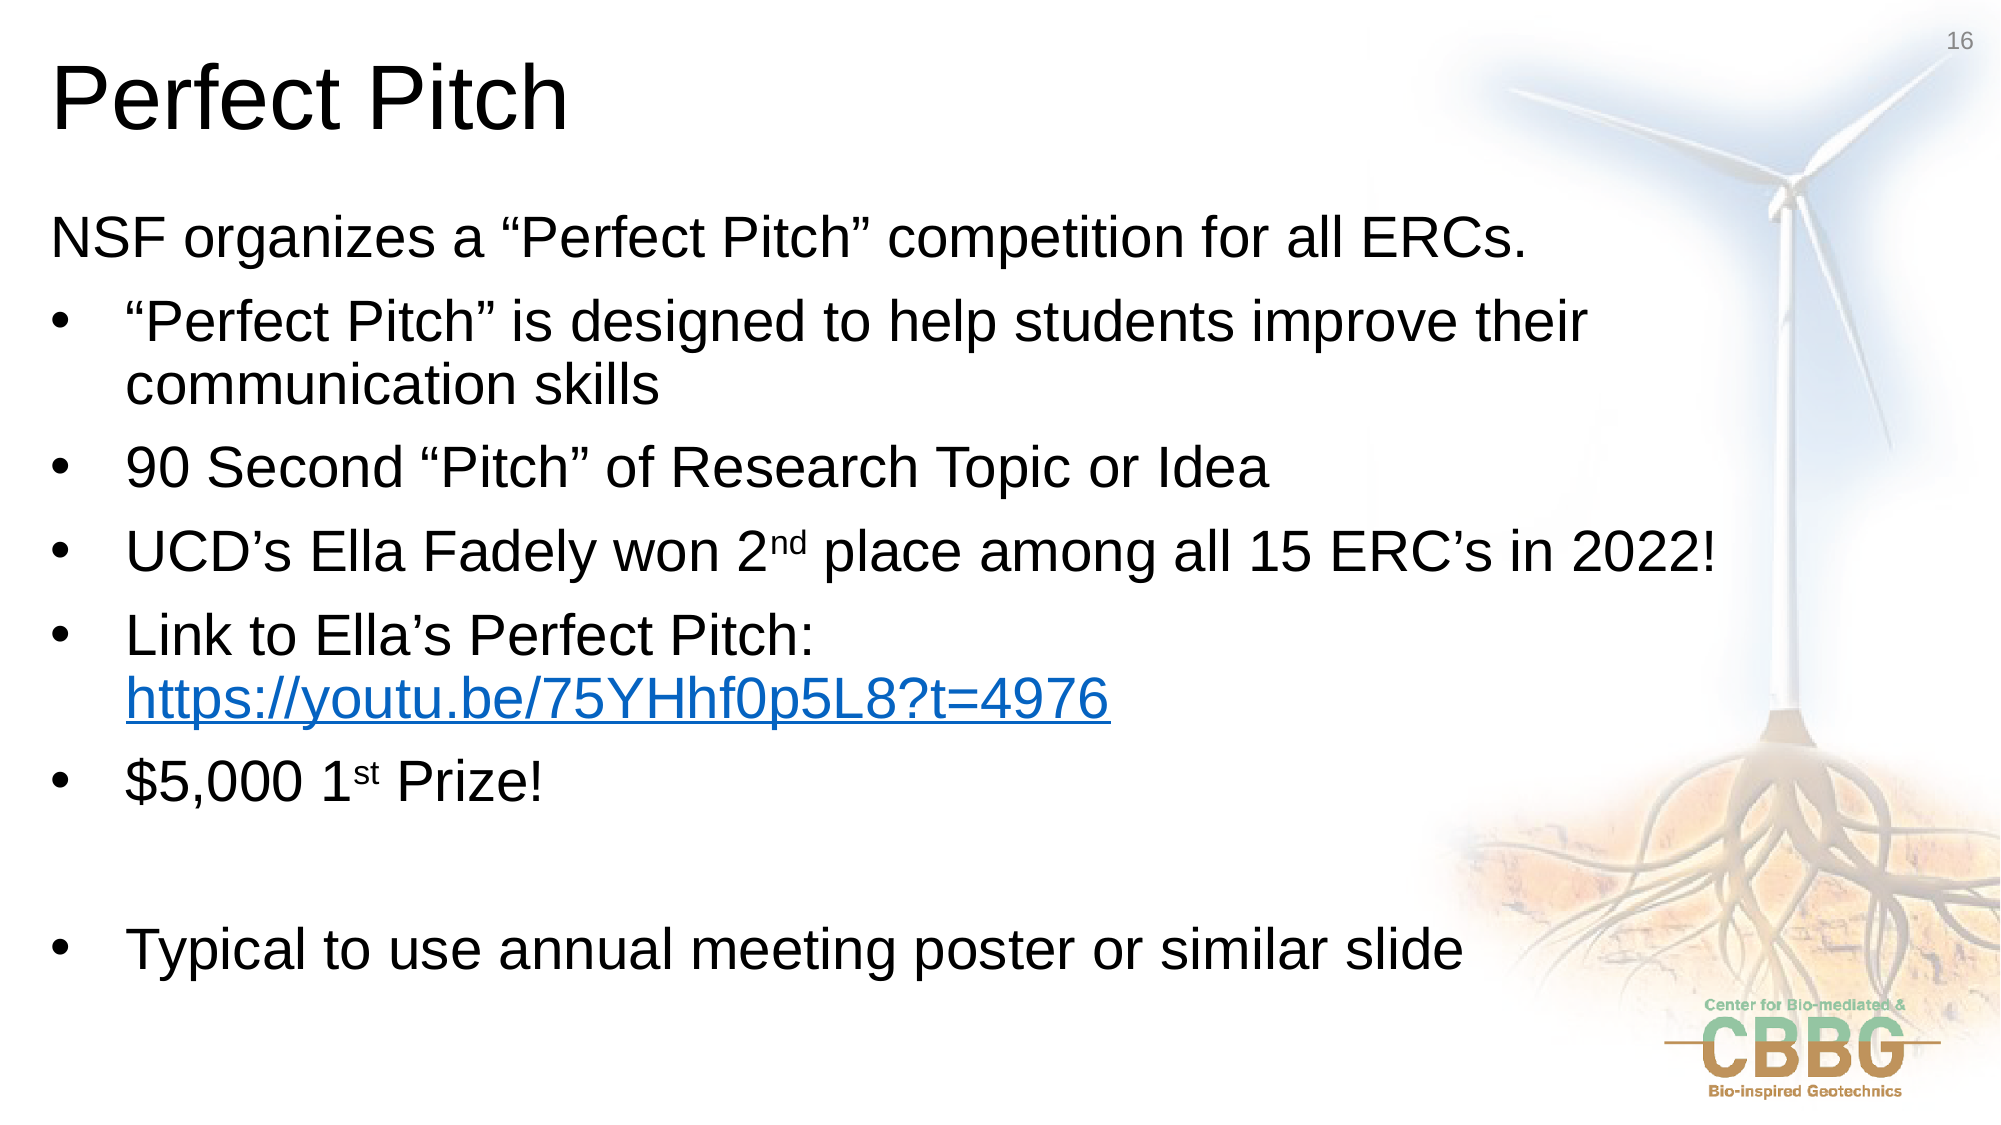

16
# Perfect Pitch
NSF organizes a “Perfect Pitch” competition for all ERCs.
“Perfect Pitch” is designed to help students improve their communication skills
90 Second “Pitch” of Research Topic or Idea
UCD’s Ella Fadely won 2nd place among all 15 ERC’s in 2022!
Link to Ella’s Perfect Pitch: https://youtu.be/75YHhf0p5L8?t=4976
$5,000 1st Prize!

Typical to use annual meeting poster or similar slide